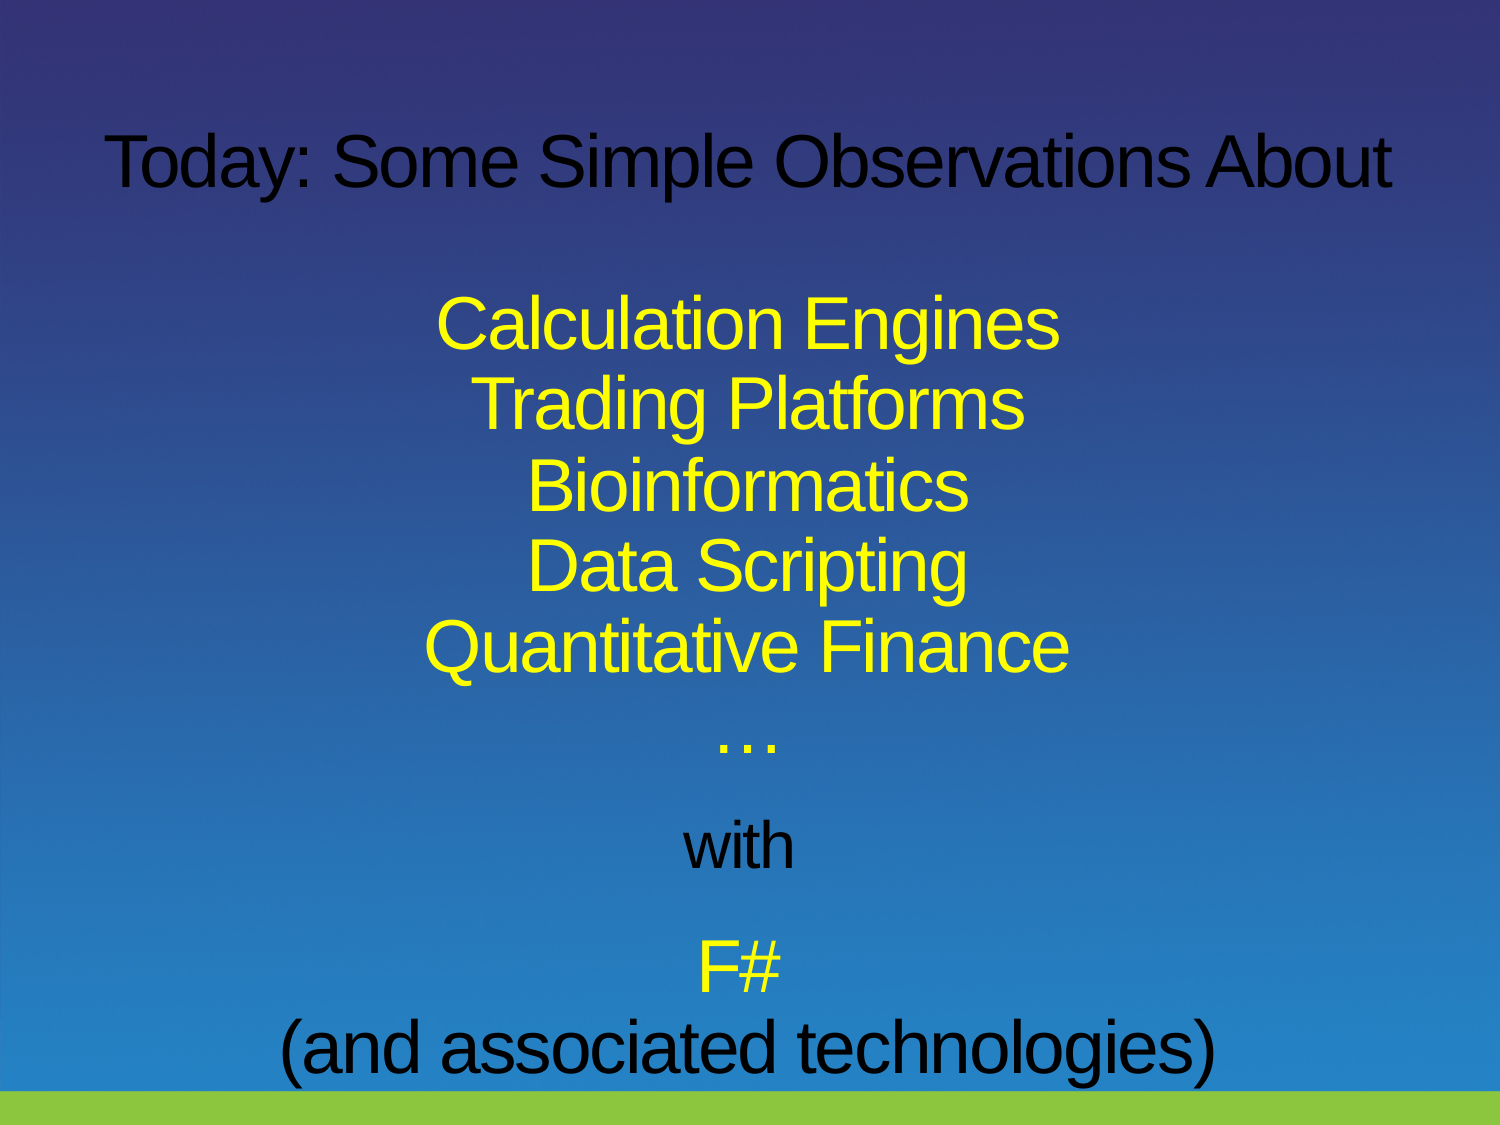

# Today: Some Simple Observations About Calculation Engines Trading Platforms Bioinformatics Data Scripting Quantitative Finance … with F# (and associated technologies)